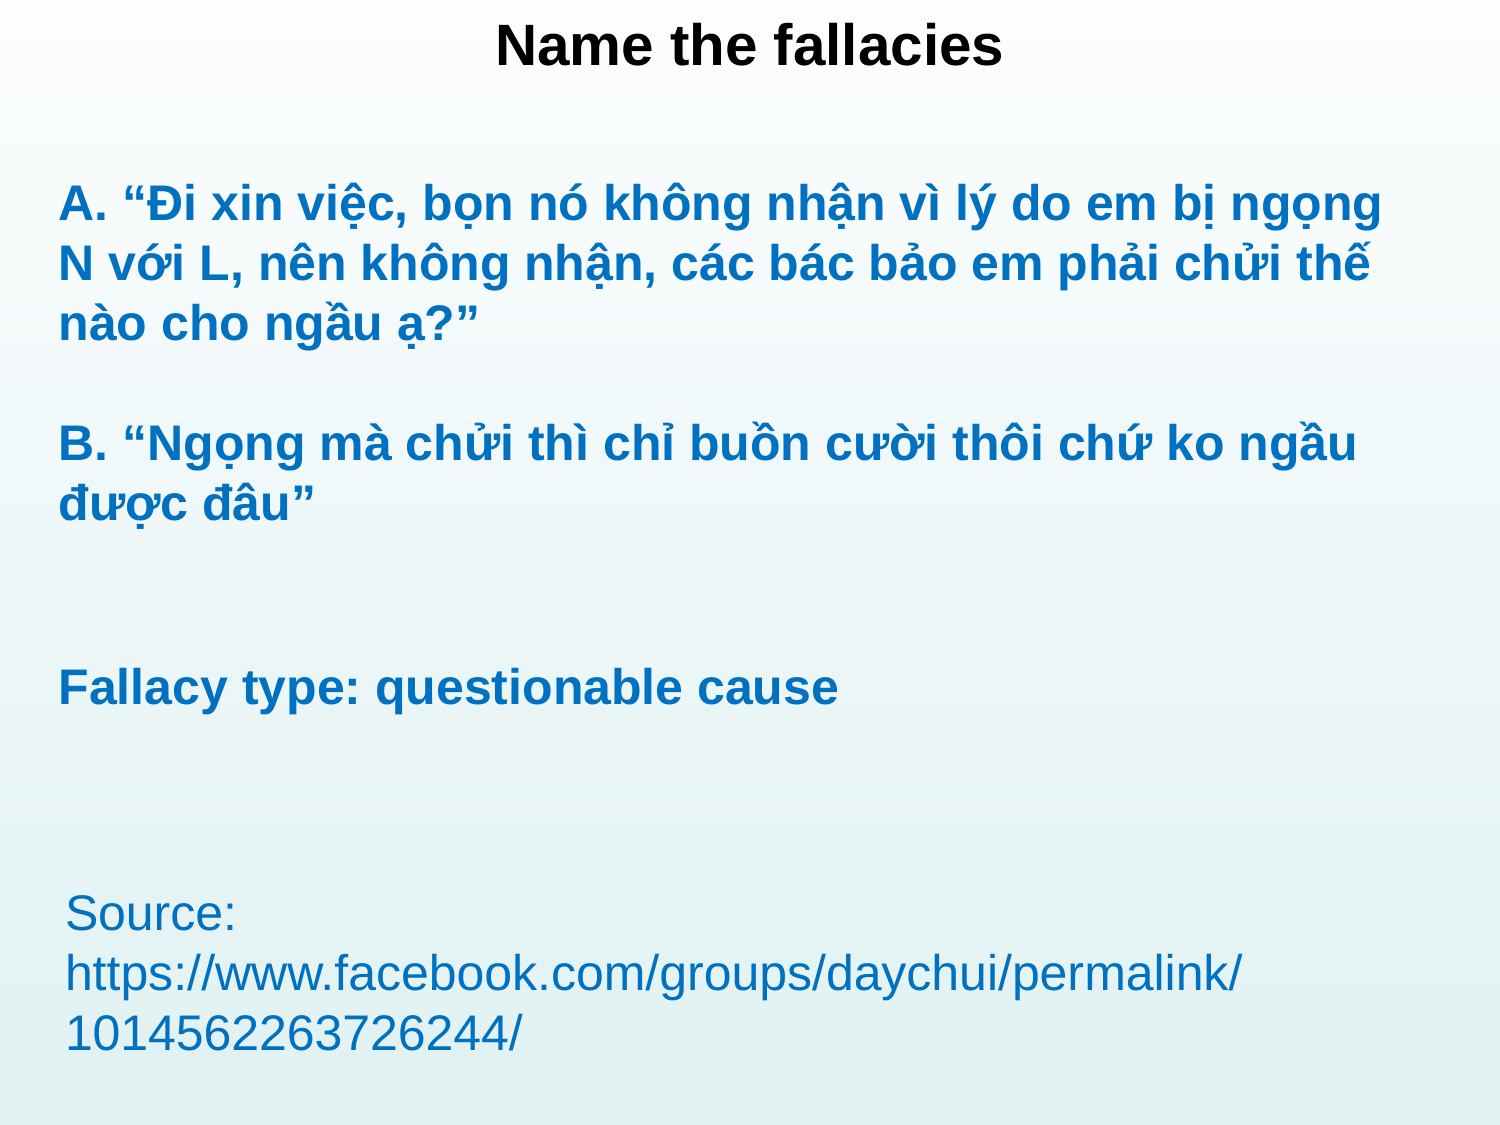

Name the fallacies
A. “Đi xin việc, bọn nó không nhận vì lý do em bị ngọng N với L, nên không nhận, các bác bảo em phải chửi thế nào cho ngầu ạ?”

B. “Ngọng mà chửi thì chỉ buồn cười thôi chứ ko ngầu được đâu”

Fallacy type: questionable cause
Source: https://www.facebook.com/groups/daychui/permalink/1014562263726244/